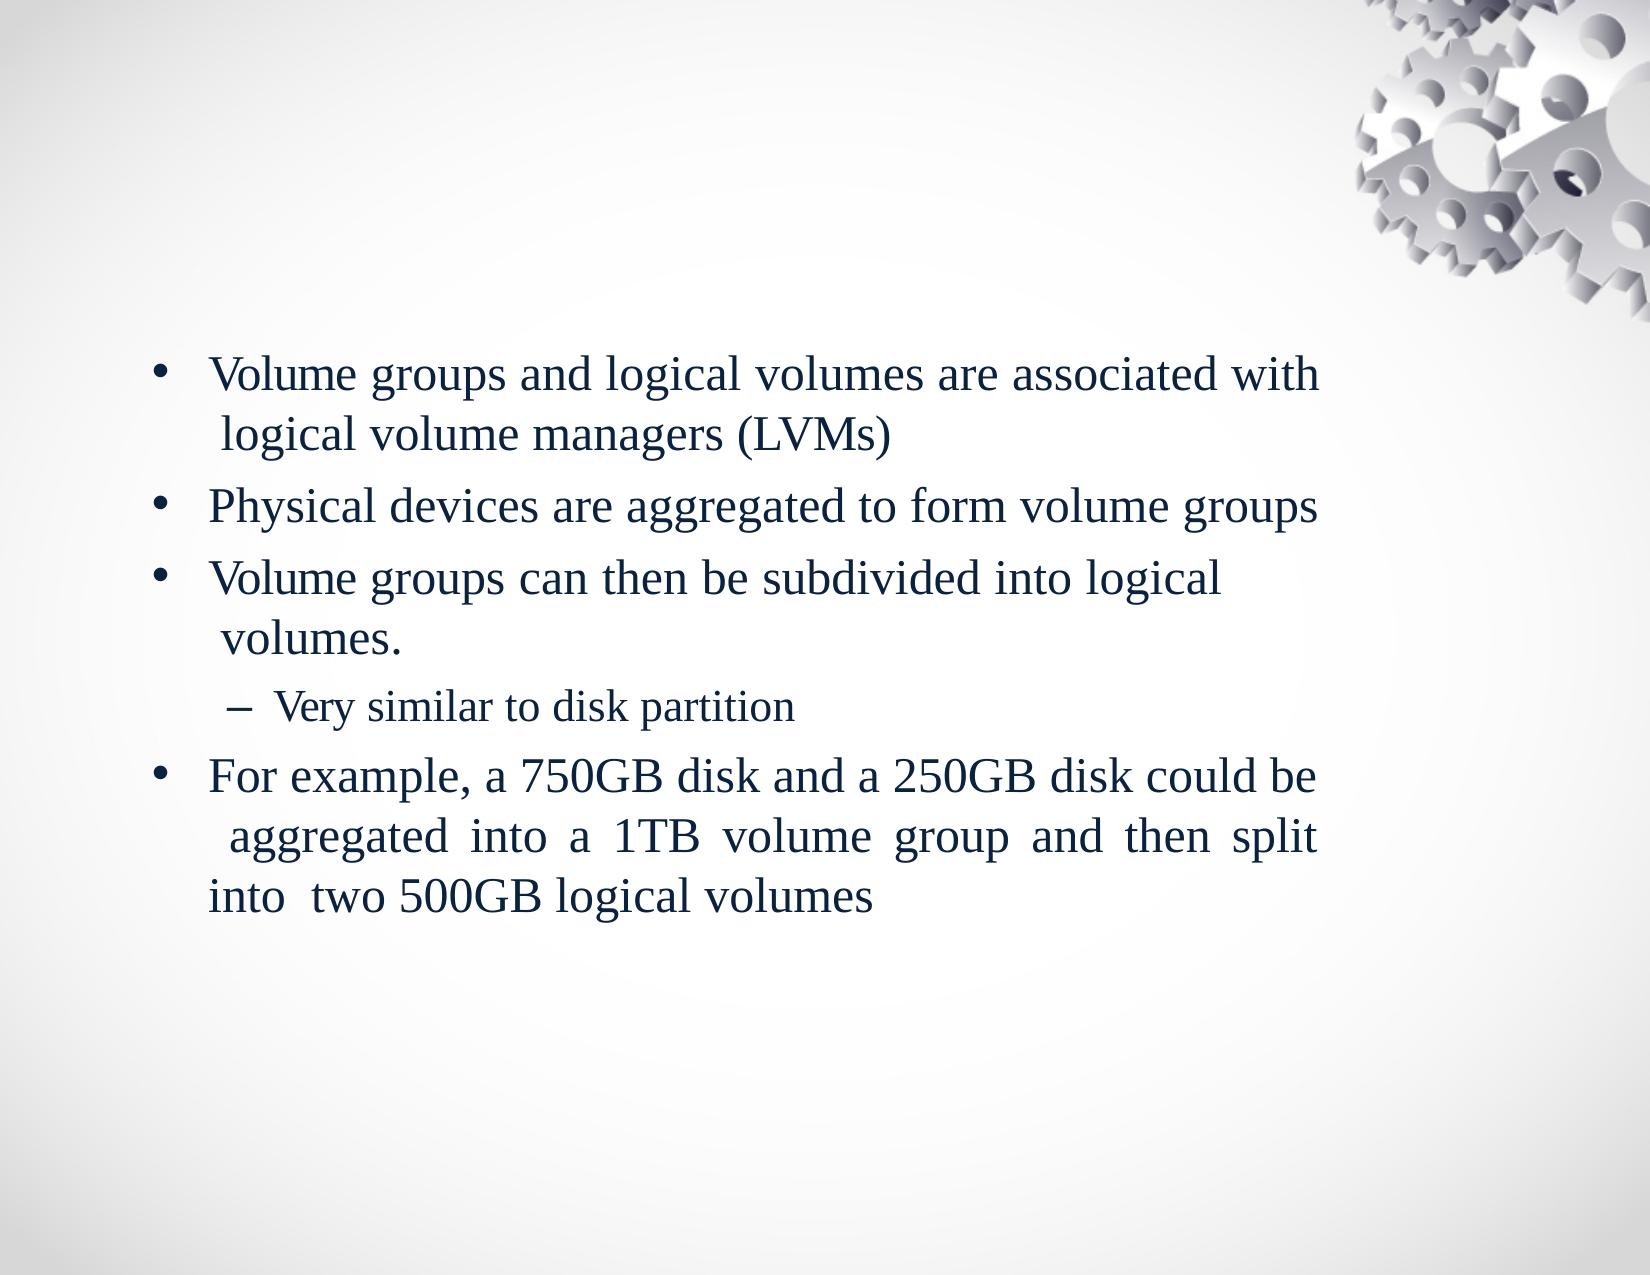

Volume groups and logical volumes are associated with  logical volume managers (LVMs)
Physical devices are aggregated to form volume groups
Volume groups can then be subdivided into logical  volumes.
– Very similar to disk partition
For example, a 750GB disk and a 250GB disk could be  aggregated into a 1TB volume group and then split into  two 500GB logical volumes